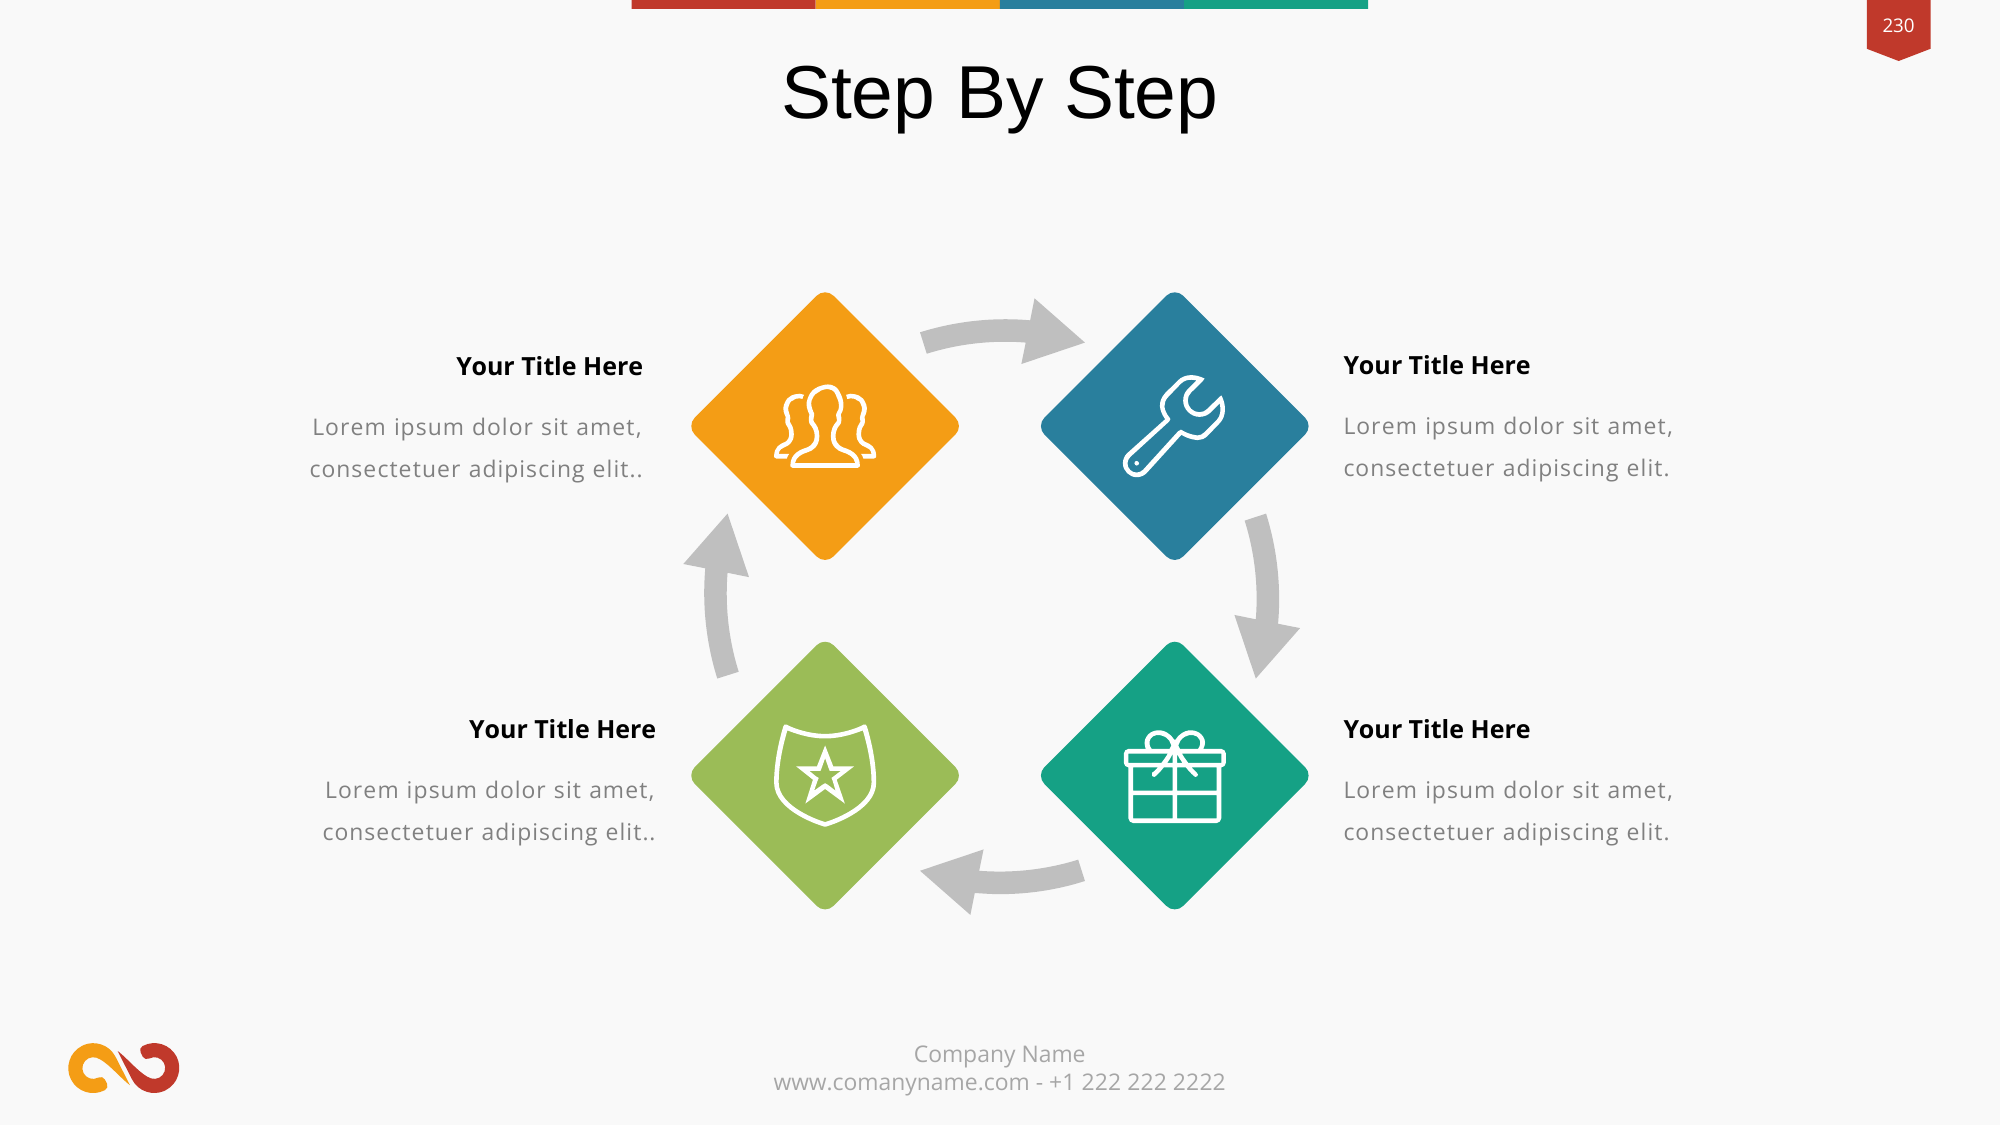

Step By Step

Your Title Here
Your Title Here

Lorem ipsum dolor sit amet, consectetuer adipiscing elit.
Lorem ipsum dolor sit amet, consectetuer adipiscing elit..

Your Title Here
Your Title Here

Lorem ipsum dolor sit amet, consectetuer adipiscing elit..
Lorem ipsum dolor sit amet, consectetuer adipiscing elit.